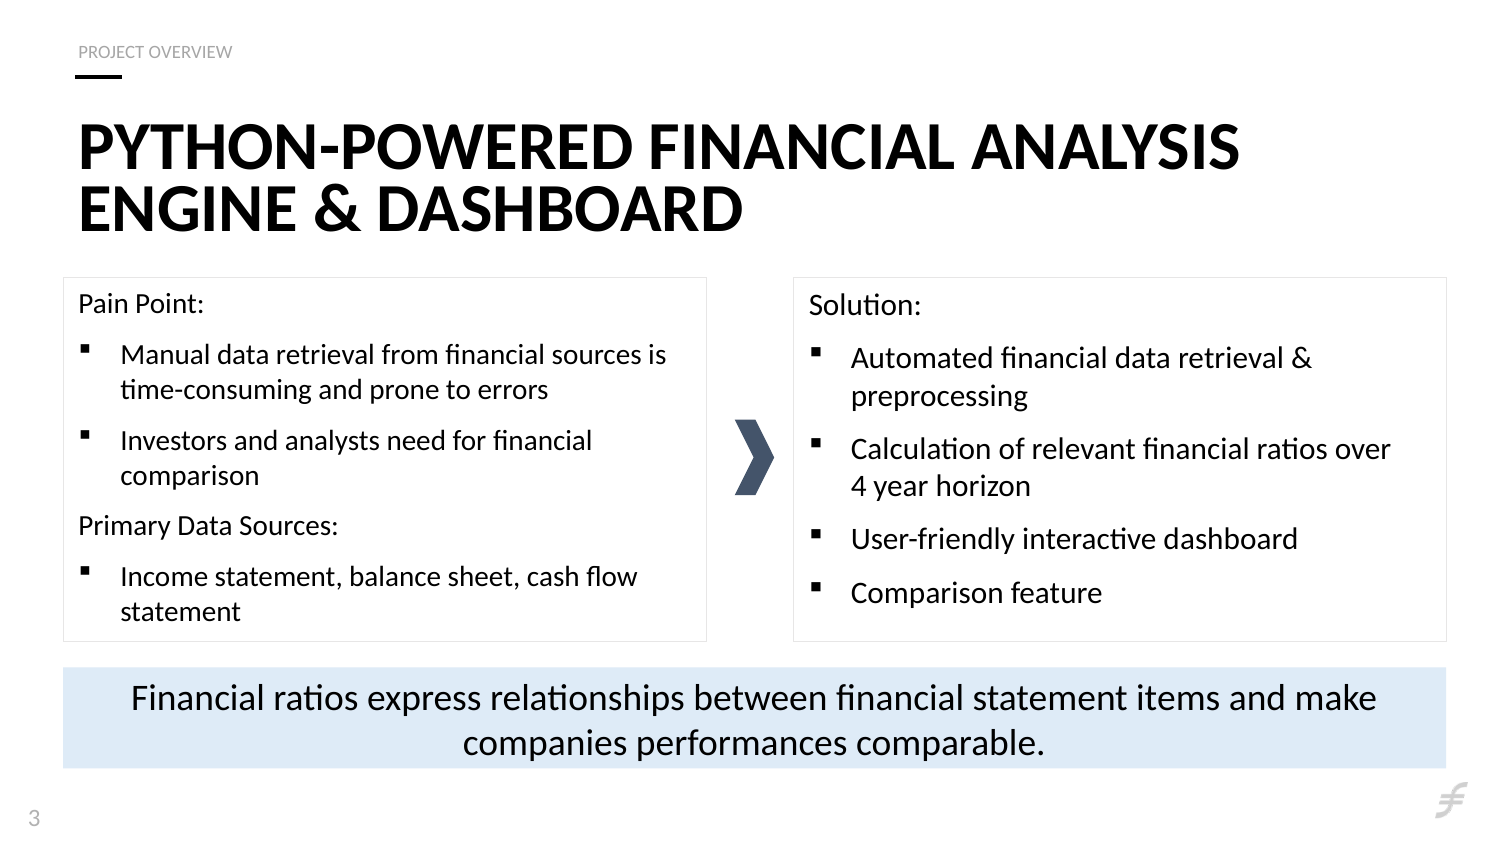

Project Overview
# Python-powered Financial Analysis engine & Dashboard
Solution:
Automated financial data retrieval & preprocessing
Calculation of relevant financial ratios over
4 year horizon
User-friendly interactive dashboard
Comparison feature

Pain Point:
Manual data retrieval from financial sources is time-consuming and prone to errors
Investors and analysts need for financial comparison
Primary Data Sources:
Income statement, balance sheet, cash flow statement

Financial ratios express relationships between financial statement items and make companies performances comparable.
3